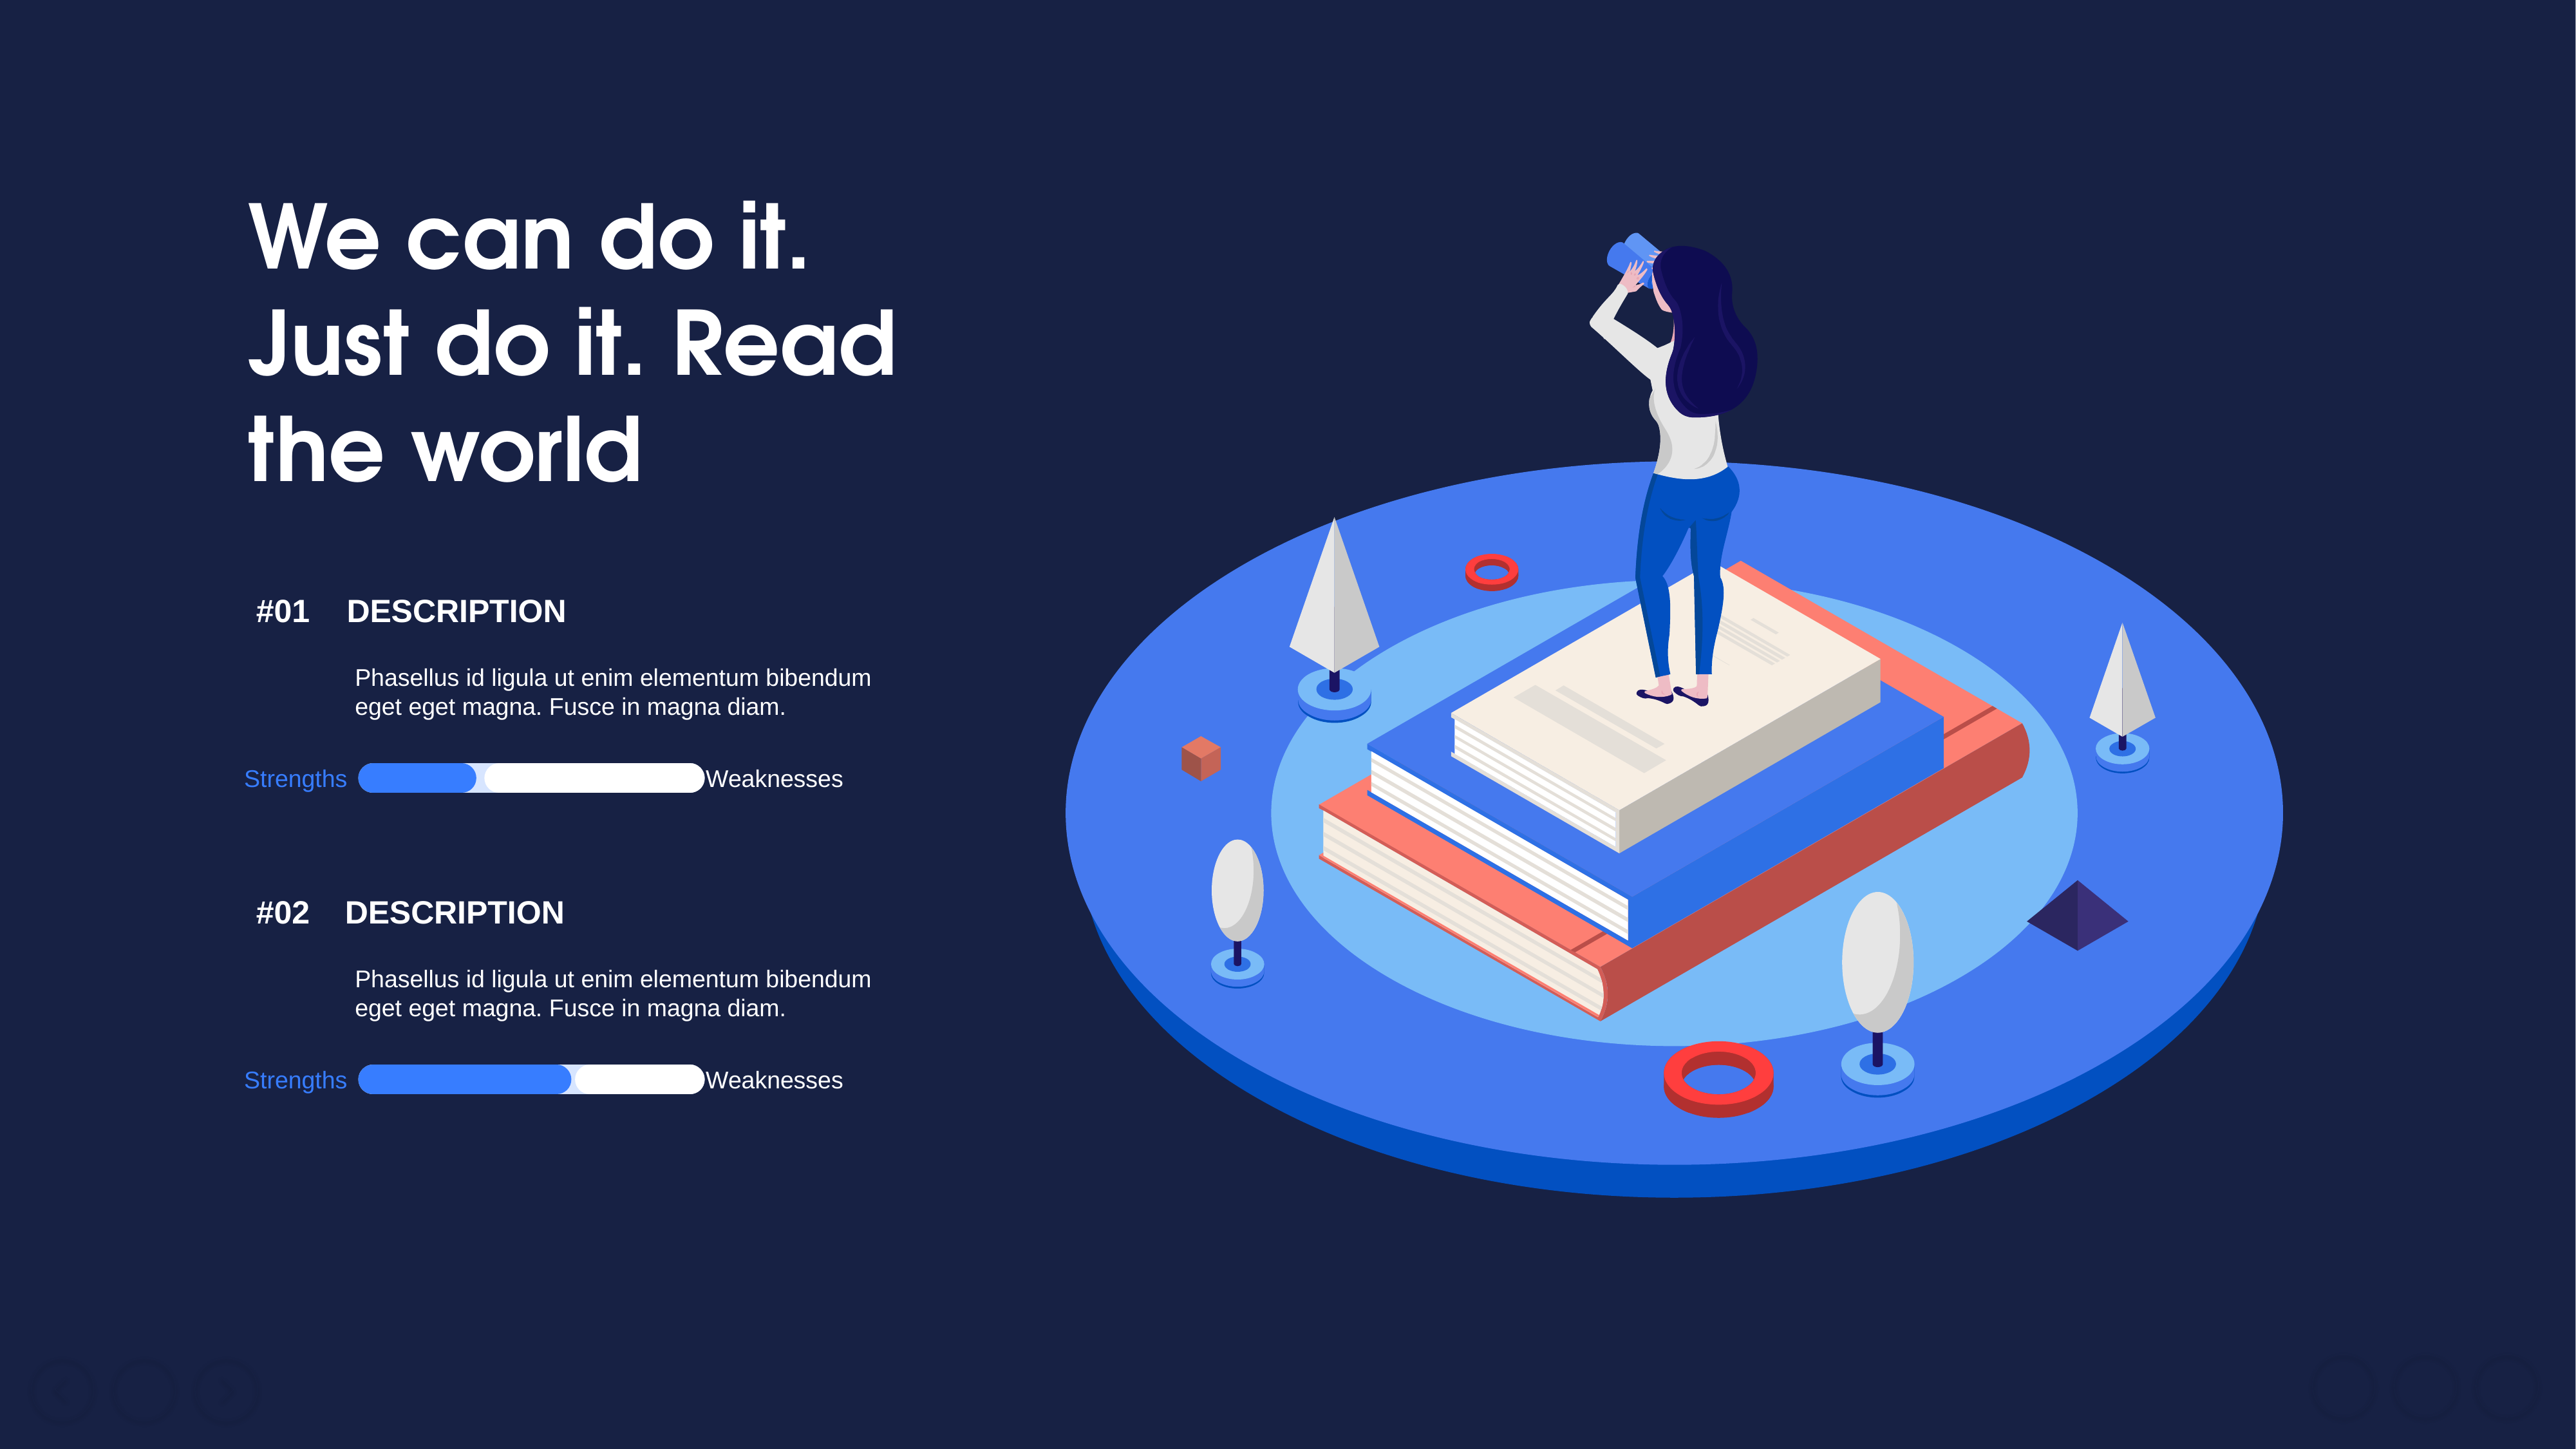

We can do it.
Just do it. Read  the world

#01
DESCRIPTION
Phasellus id ligula ut enim elementum bibendum eget eget magna. Fusce in magna diam.
Strengths
Weaknesses

#02
DESCRIPTION
Phasellus id ligula ut enim elementum bibendum eget eget magna. Fusce in magna diam.
Strengths
Weaknesses